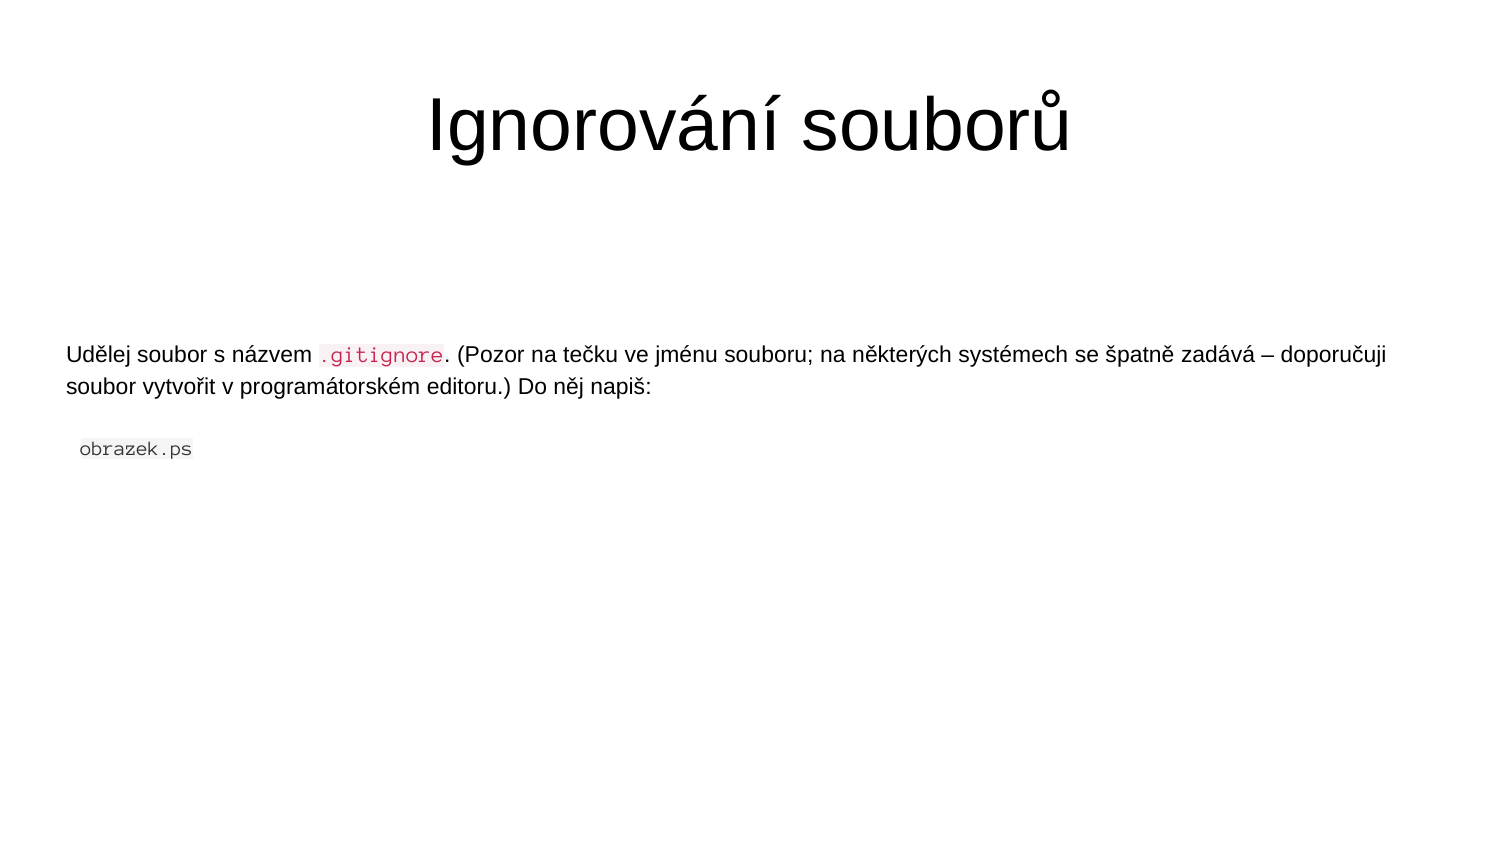

# Ignorování souborů
Udělej soubor s názvem .gitignore. (Pozor na tečku ve jménu souboru; na některých systémech se špatně zadává – doporučuji soubor vytvořit v programátorském editoru.) Do něj napiš:
obrazek.ps